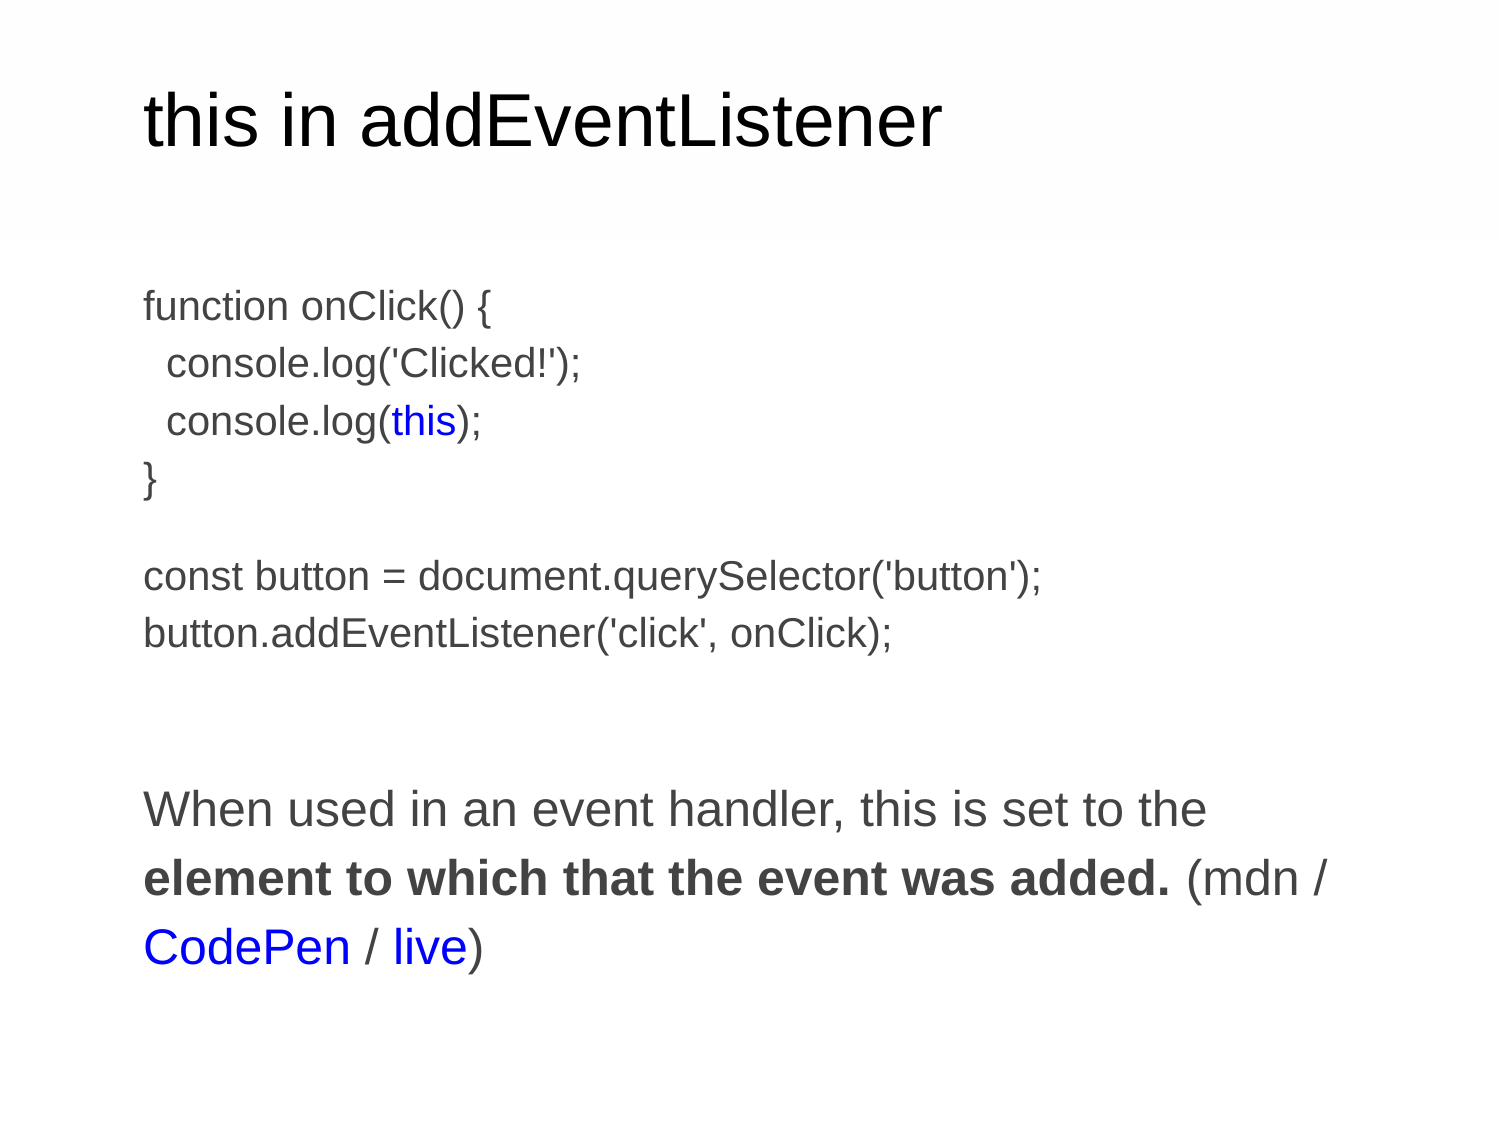

this in addEventListener
function onClick() {
  console.log('Clicked!');
  console.log(this);
}

const button = document.querySelector('button');
button.addEventListener('click', onClick);
When used in an event handler, this is set to the element to which that the event was added. (mdn / CodePen / live)